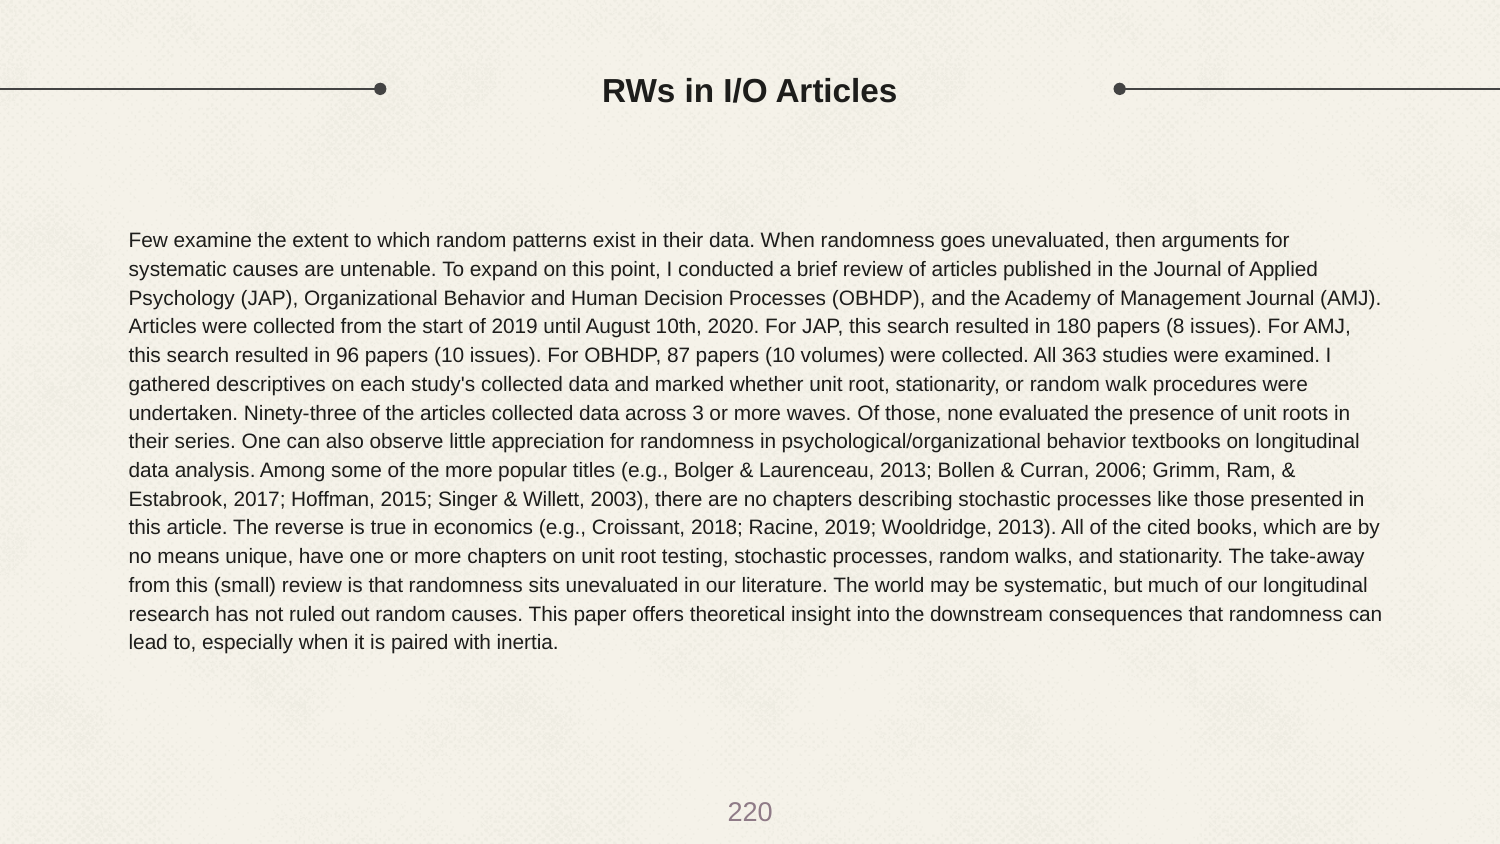

# RWs in I/O Articles
Few examine the extent to which random patterns exist in their data. When randomness goes unevaluated, then arguments for systematic causes are untenable. To expand on this point, I conducted a brief review of articles published in the Journal of Applied Psychology (JAP), Organizational Behavior and Human Decision Processes (OBHDP), and the Academy of Management Journal (AMJ). Articles were collected from the start of 2019 until August 10th, 2020. For JAP, this search resulted in 180 papers (8 issues). For AMJ, this search resulted in 96 papers (10 issues). For OBHDP, 87 papers (10 volumes) were collected. All 363 studies were examined. I gathered descriptives on each study's collected data and marked whether unit root, stationarity, or random walk procedures were undertaken. Ninety-three of the articles collected data across 3 or more waves. Of those, none evaluated the presence of unit roots in their series. One can also observe little appreciation for randomness in psychological/organizational behavior textbooks on longitudinal data analysis. Among some of the more popular titles (e.g., Bolger & Laurenceau, 2013; Bollen & Curran, 2006; Grimm, Ram, & Estabrook, 2017; Hoffman, 2015; Singer & Willett, 2003), there are no chapters describing stochastic processes like those presented in this article. The reverse is true in economics (e.g., Croissant, 2018; Racine, 2019; Wooldridge, 2013). All of the cited books, which are by no means unique, have one or more chapters on unit root testing, stochastic processes, random walks, and stationarity. The take-away from this (small) review is that randomness sits unevaluated in our literature. The world may be systematic, but much of our longitudinal research has not ruled out random causes. This paper offers theoretical insight into the downstream consequences that randomness can lead to, especially when it is paired with inertia.
220